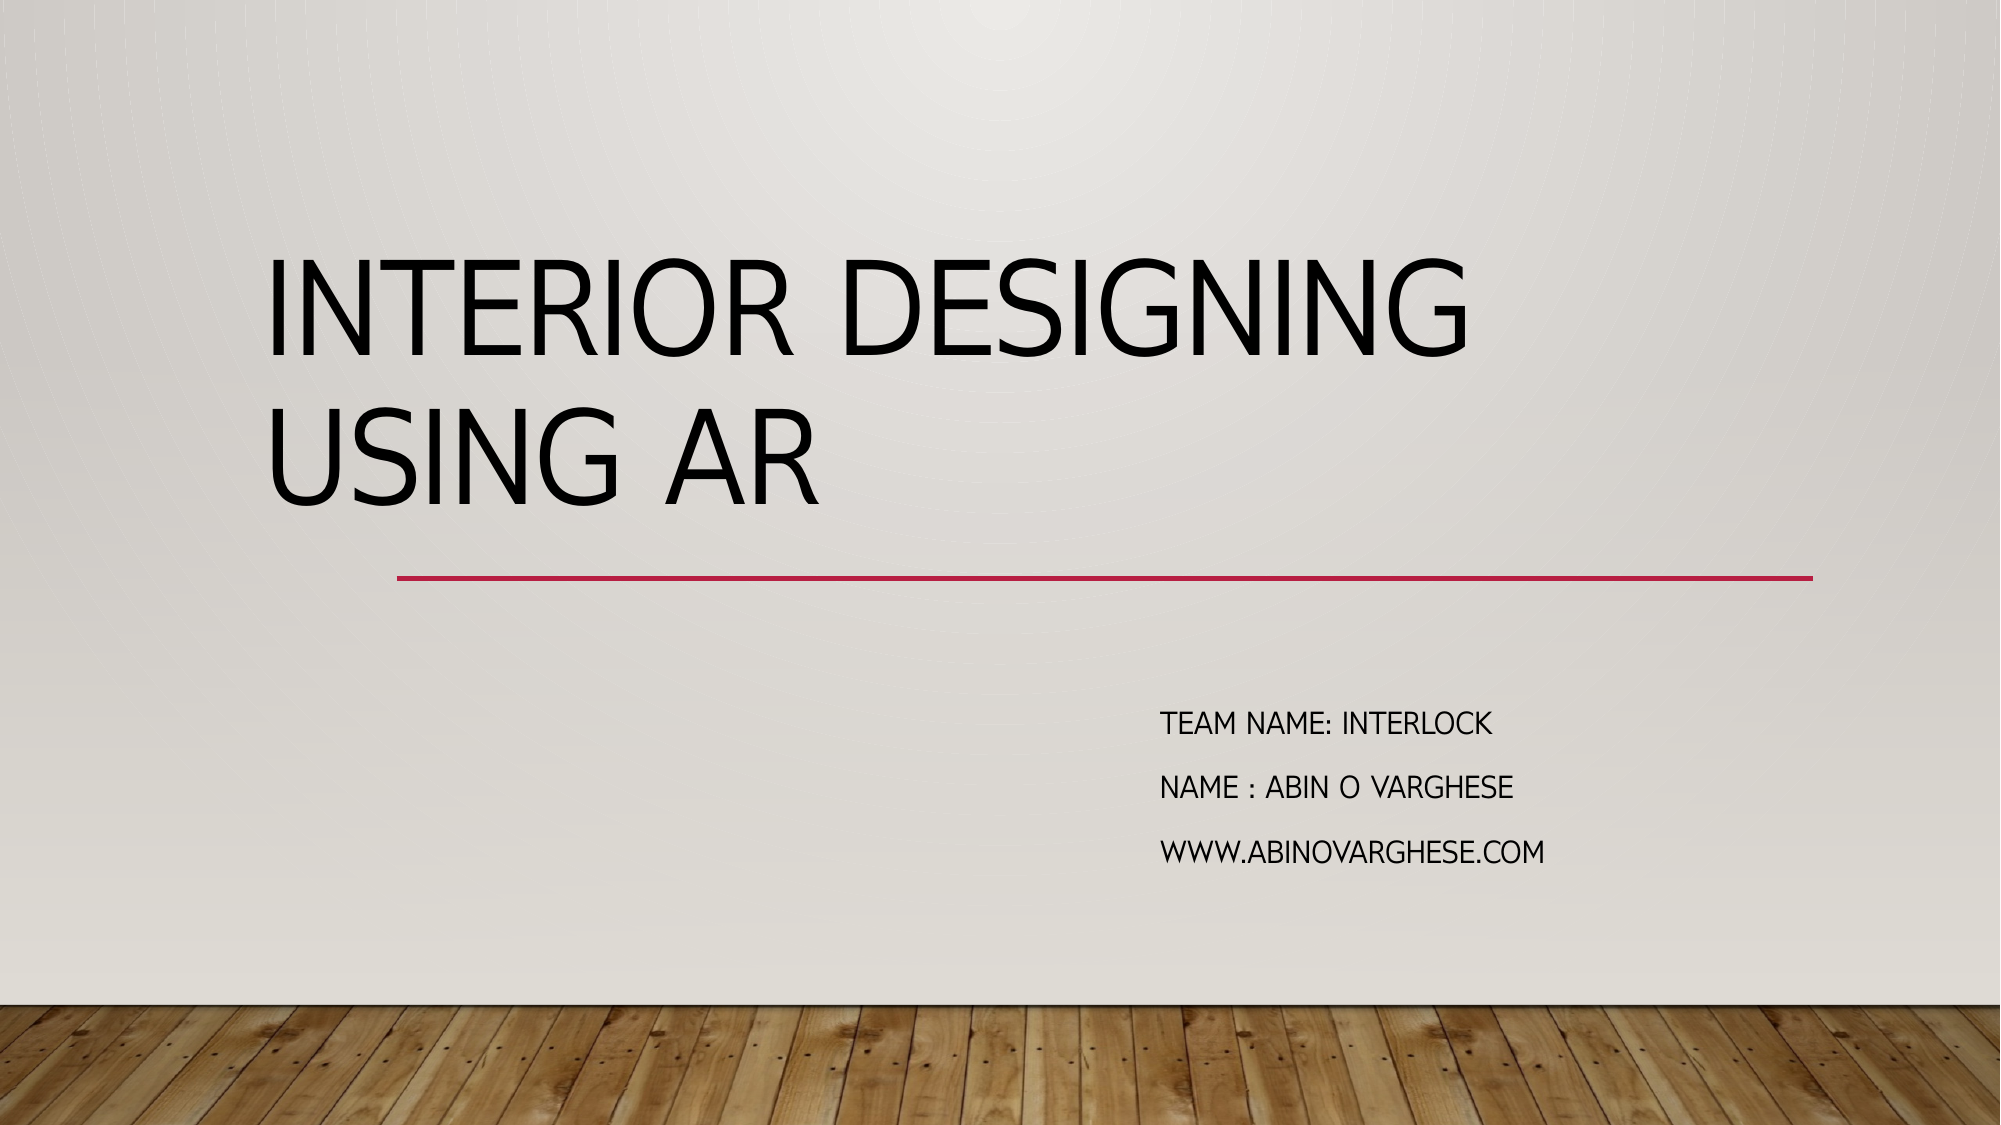

# Interior Designing using AR

                                                            Team Name: InterLock
                                                            Name : Abin O Varghese
                                                            www.abinovarghese.com